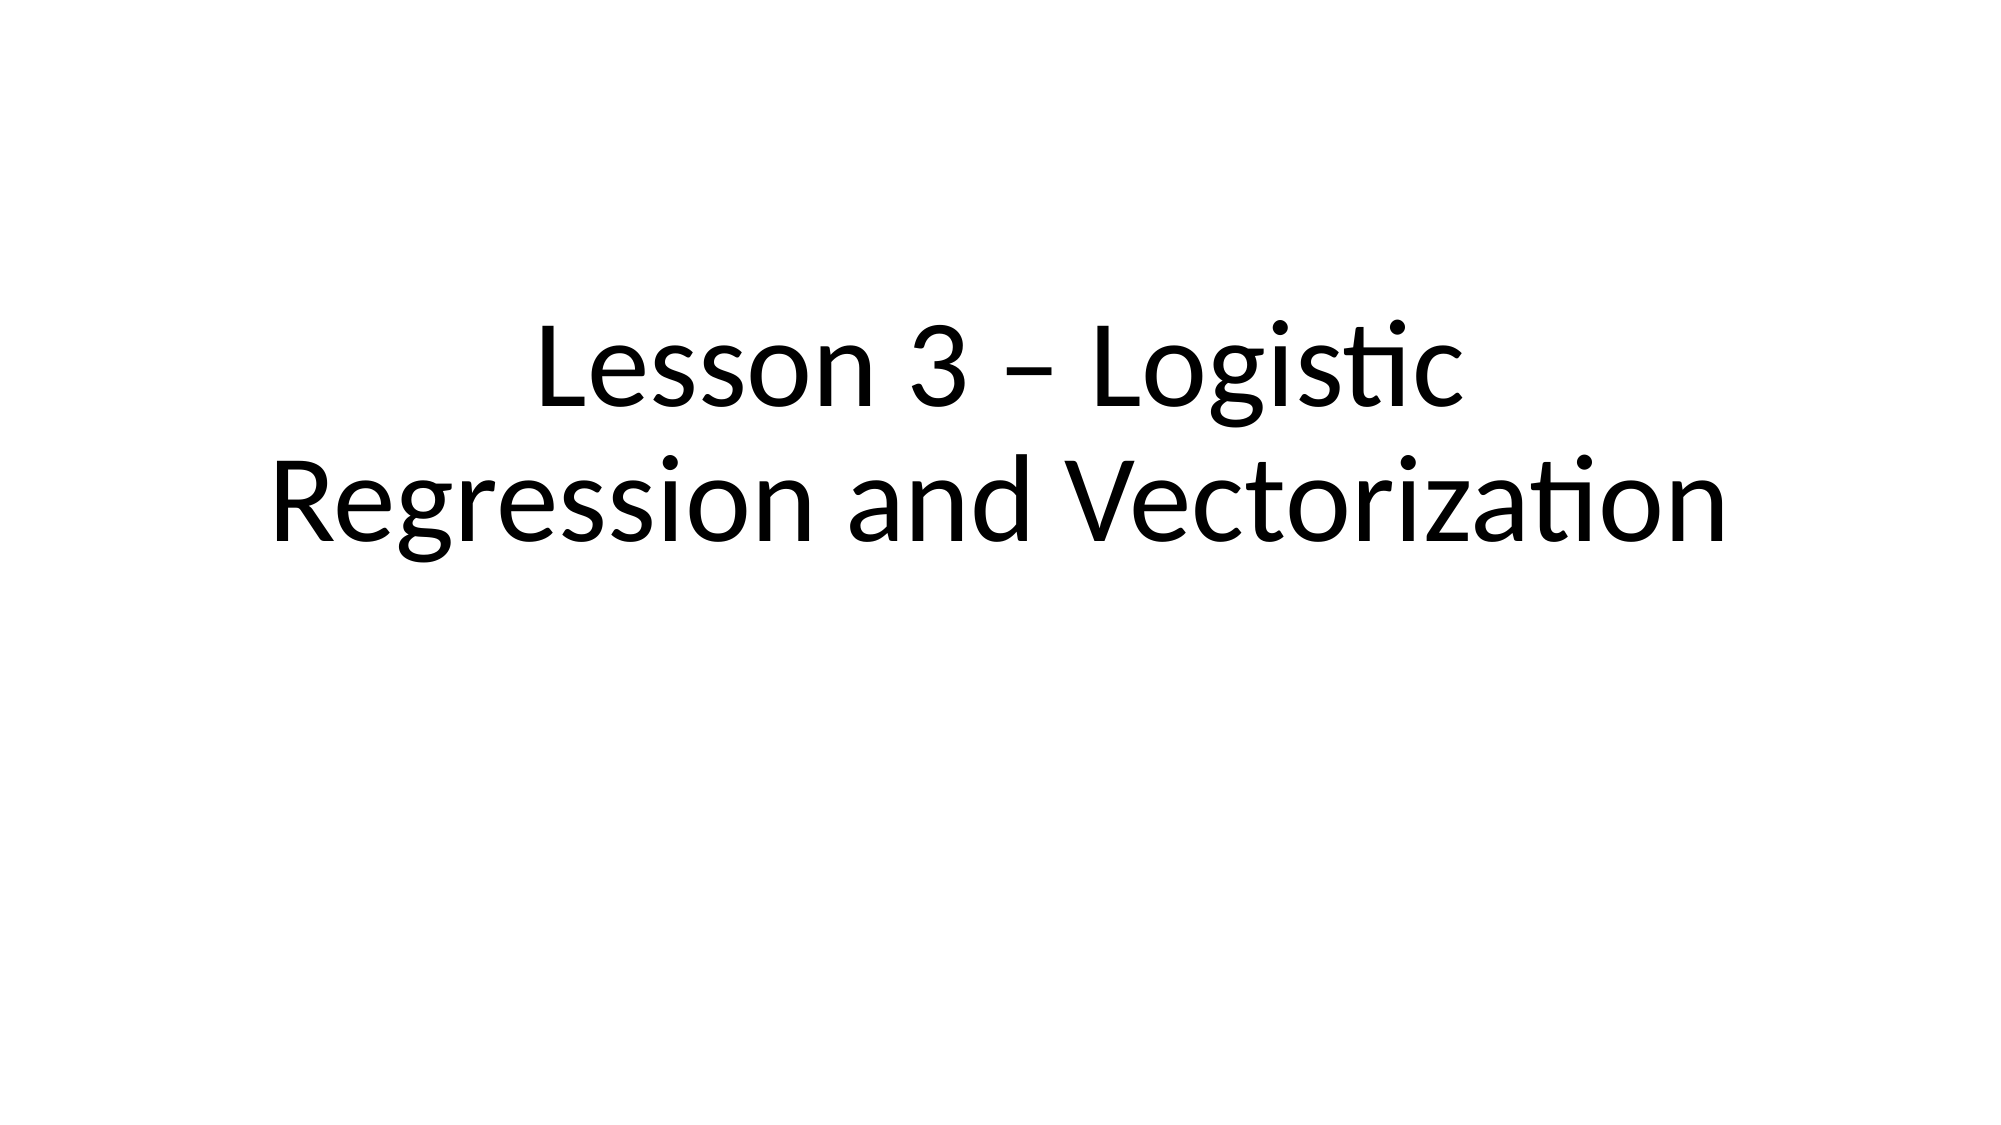

# Lesson 3 – Logistic Regression and Vectorization